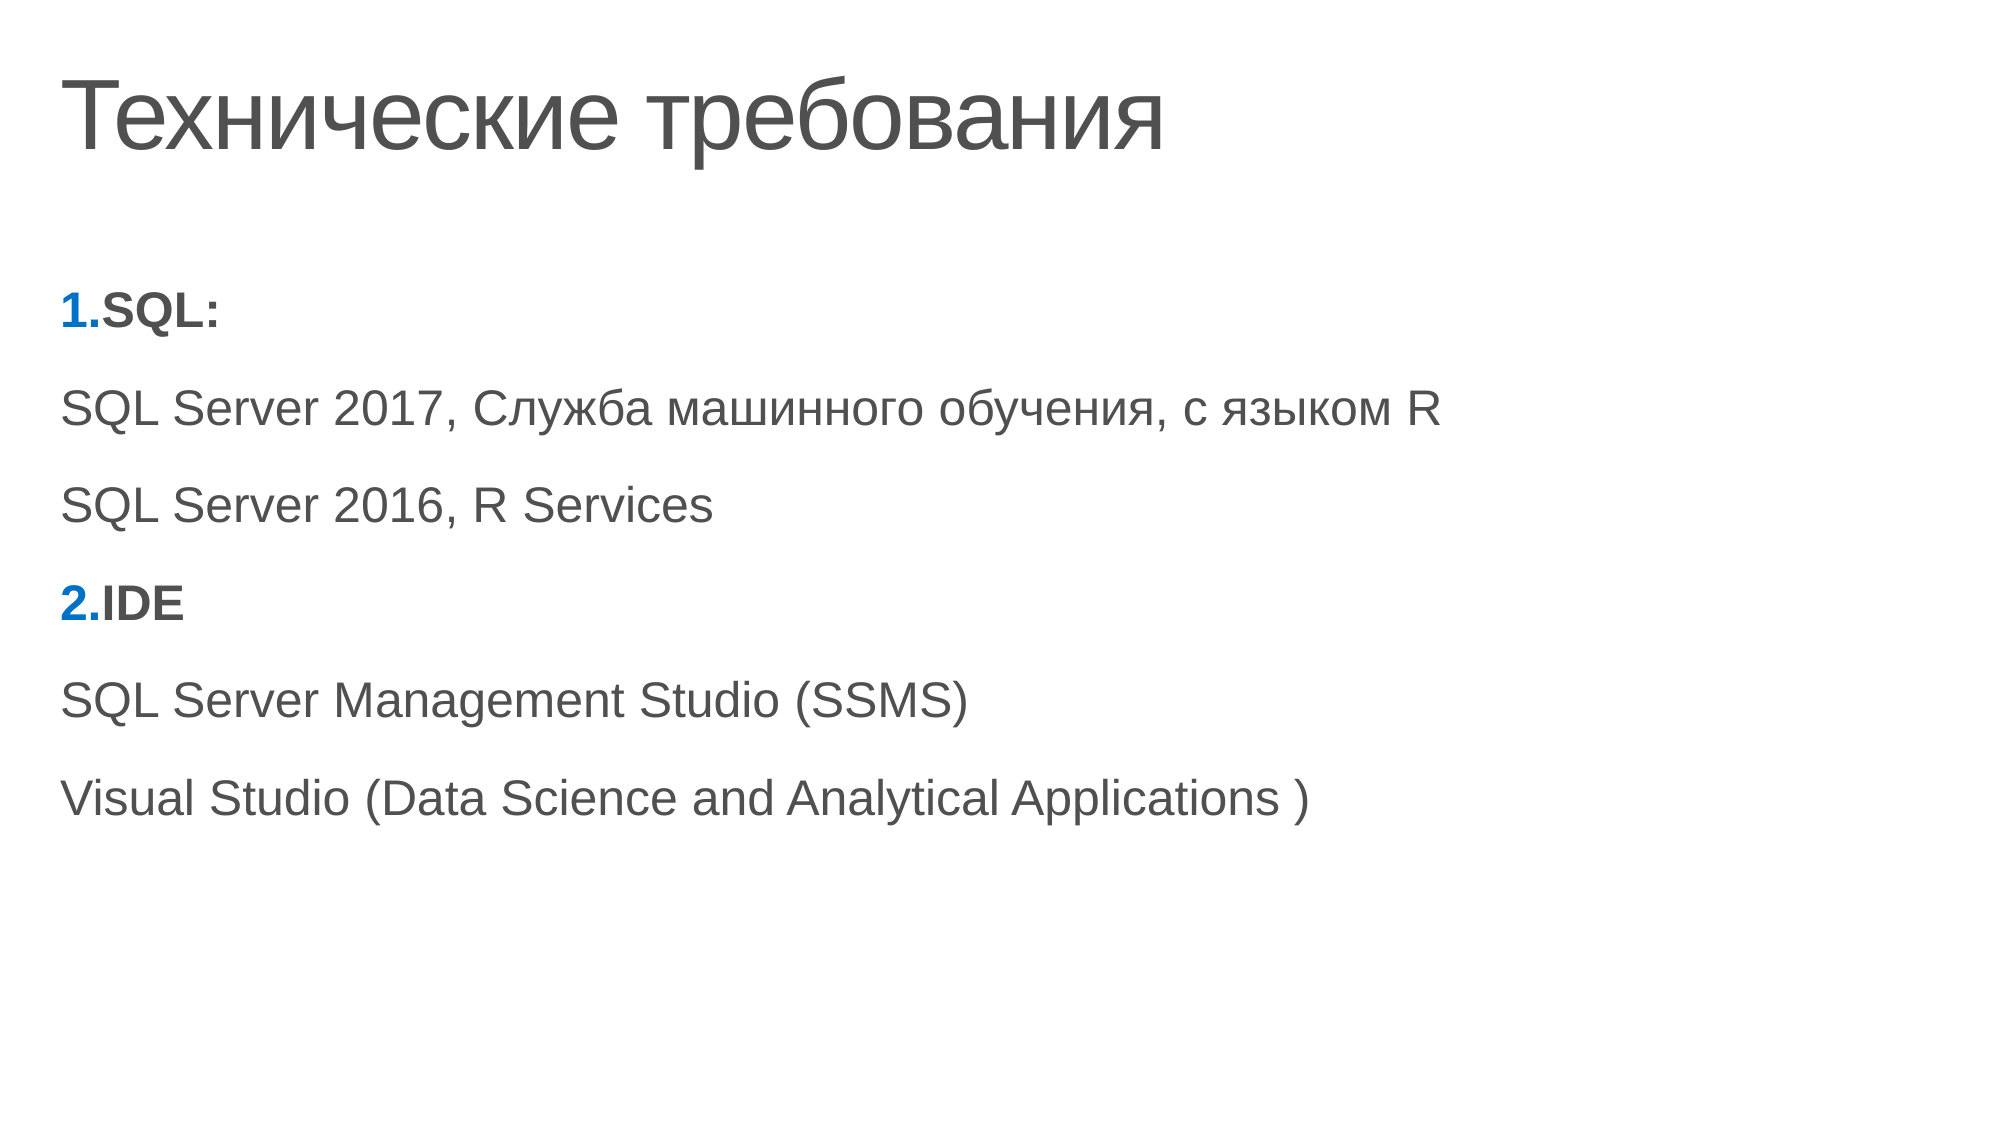

# Технические требования
SQL:
SQL Server 2017, Служба машинного обучения, с языком R
SQL Server 2016, R Services
IDE
SQL Server Management Studio (SSMS)
Visual Studio (Data Science and Analytical Applications )